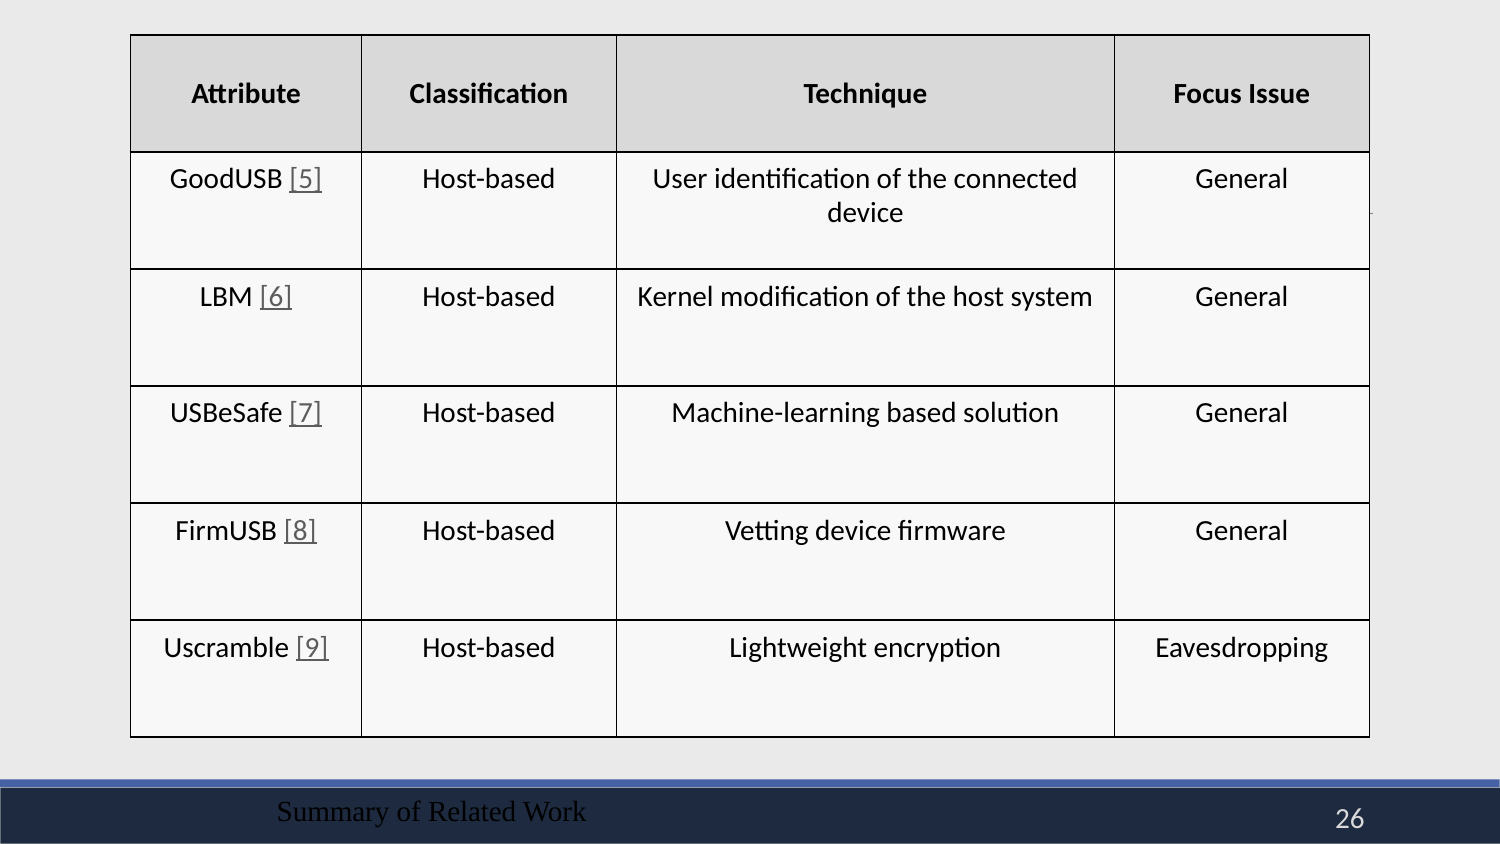

| Attribute | Classification | Technique | Focus Issue |
| --- | --- | --- | --- |
| GoodUSB [5] | Host-based | User identification of the connected device | General |
| LBM [6] | Host-based | Kernel modification of the host system | General |
| USBeSafe [7] | Host-based | Machine-learning based solution | General |
| FirmUSB [8] | Host-based | Vetting device firmware | General |
| Uscramble [9] | Host-based | Lightweight encryption | Eavesdropping |
#
Summary of Related Work
26